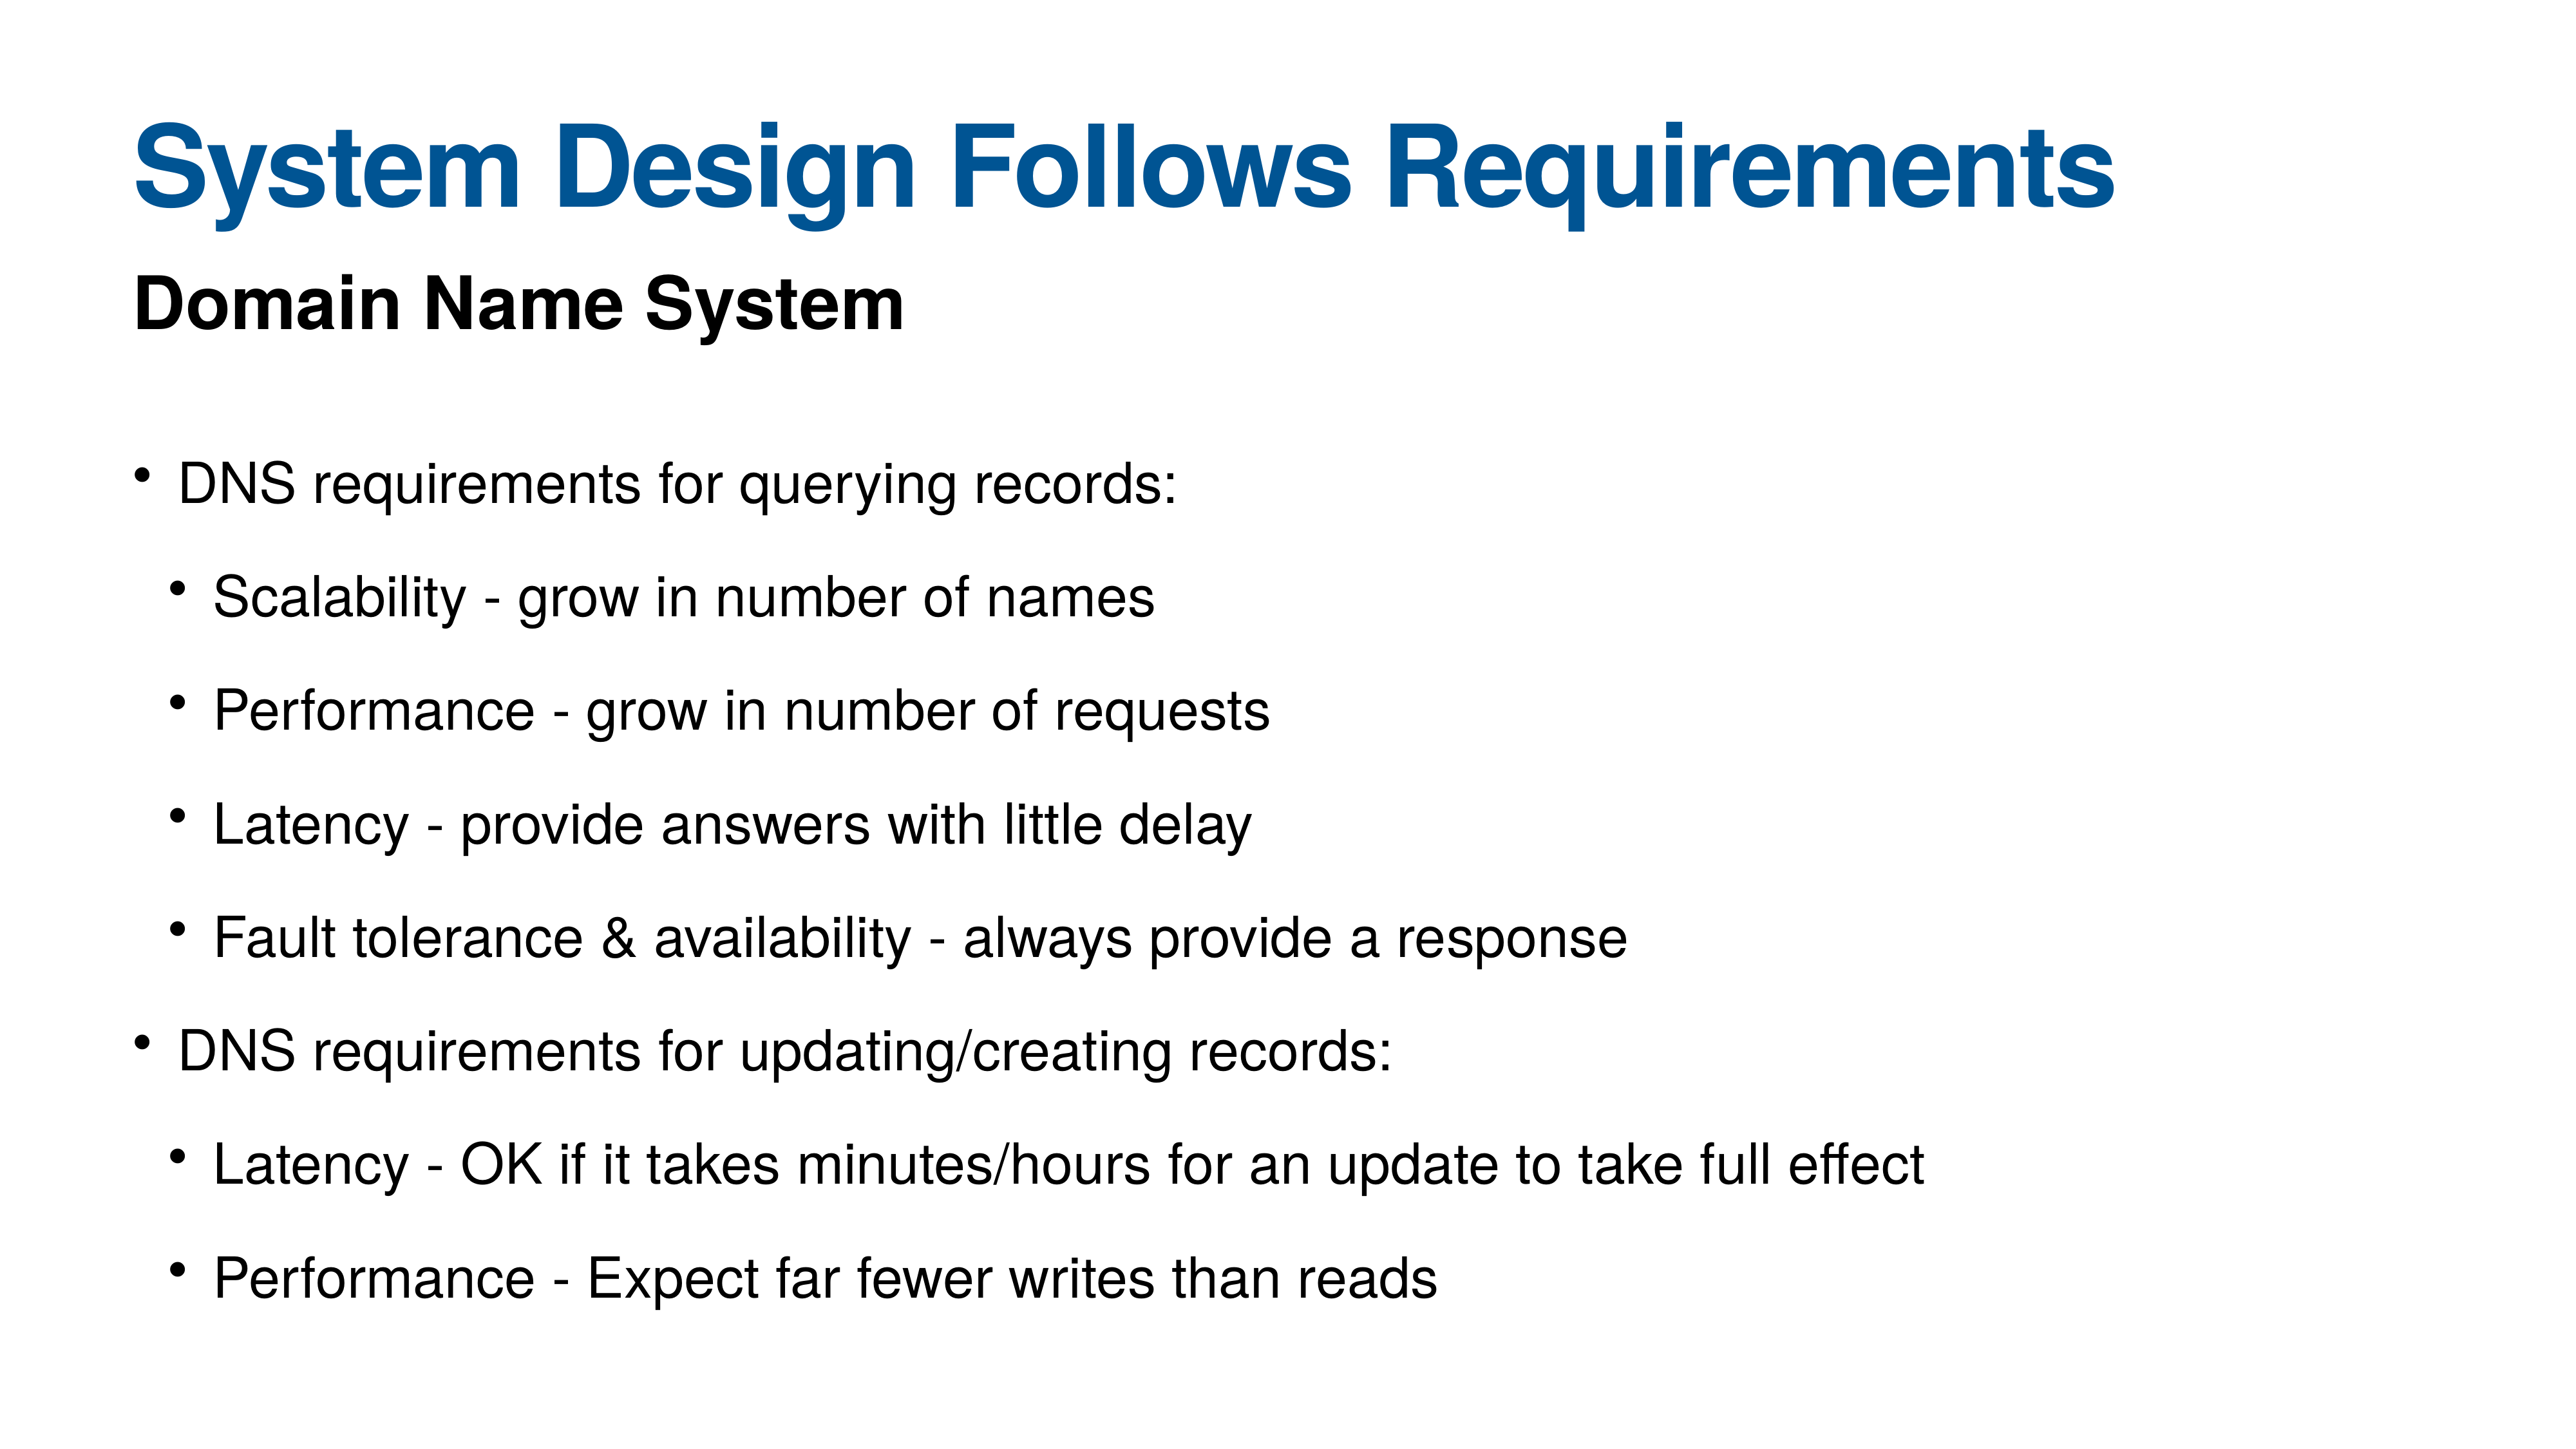

# System Design Follows Requirements
Domain Name System
DNS requirements for querying records:
Scalability - grow in number of names
Performance - grow in number of requests
Latency - provide answers with little delay
Fault tolerance & availability - always provide a response
DNS requirements for updating/creating records:
Latency - OK if it takes minutes/hours for an update to take full effect
Performance - Expect far fewer writes than reads